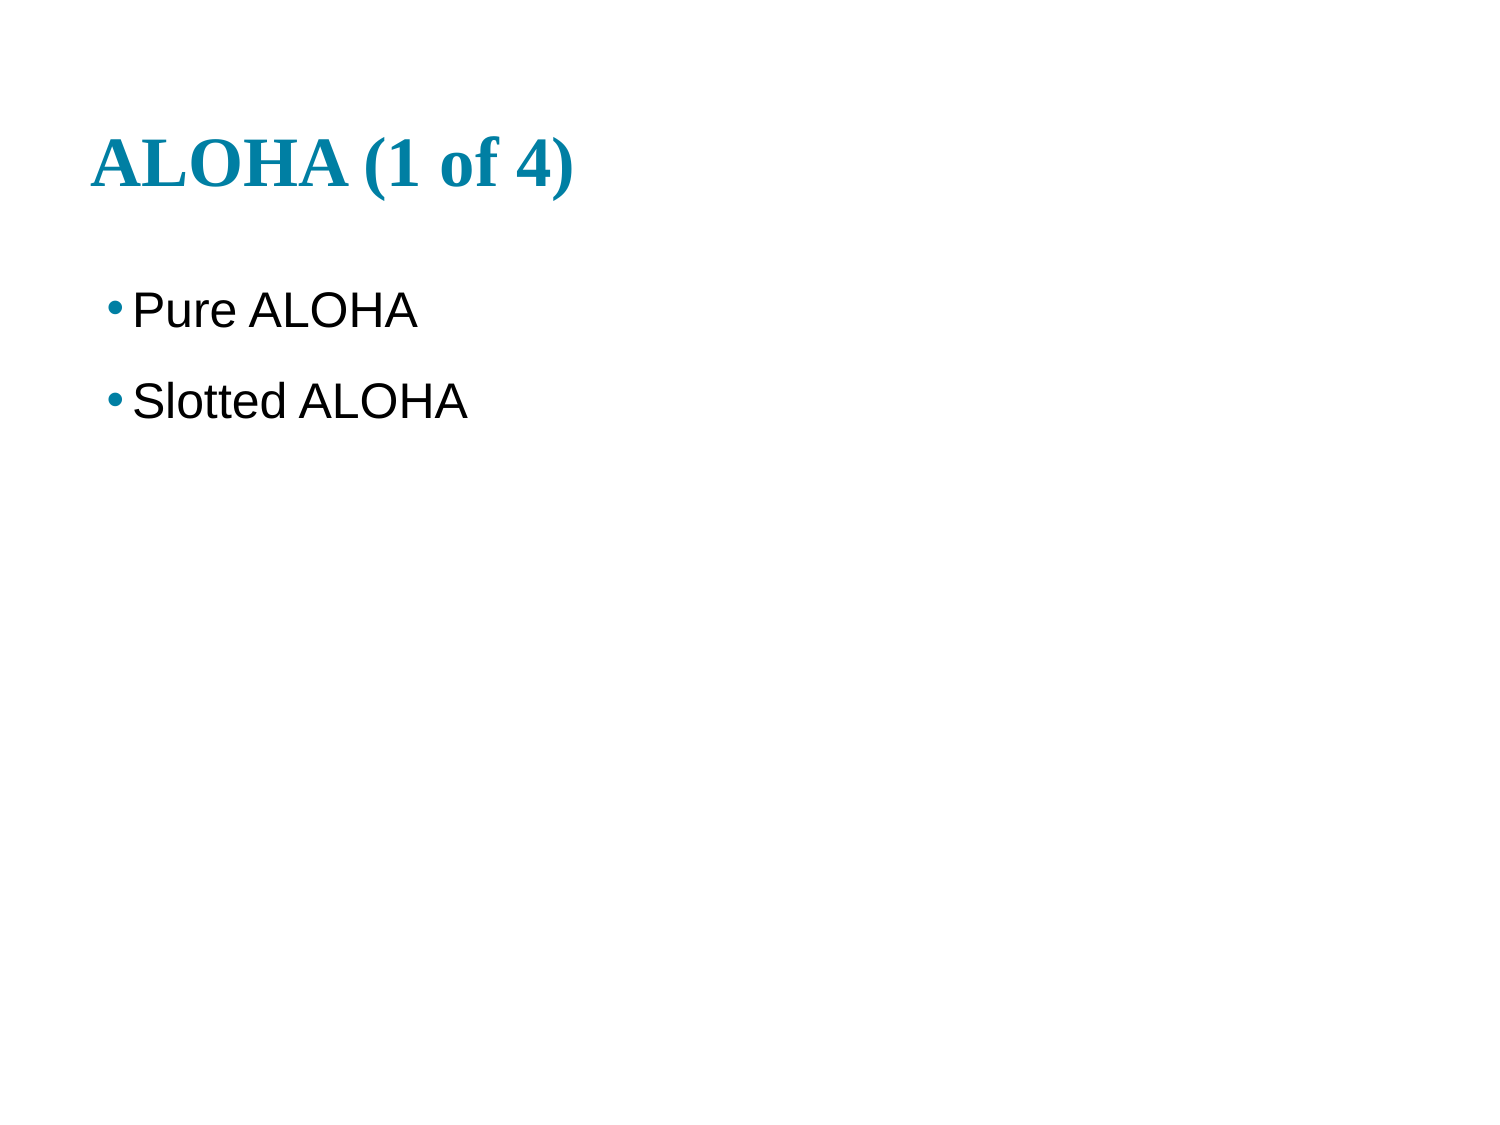

# ALOHA (1 of 4)
Pure ALOHA
Slotted ALOHA